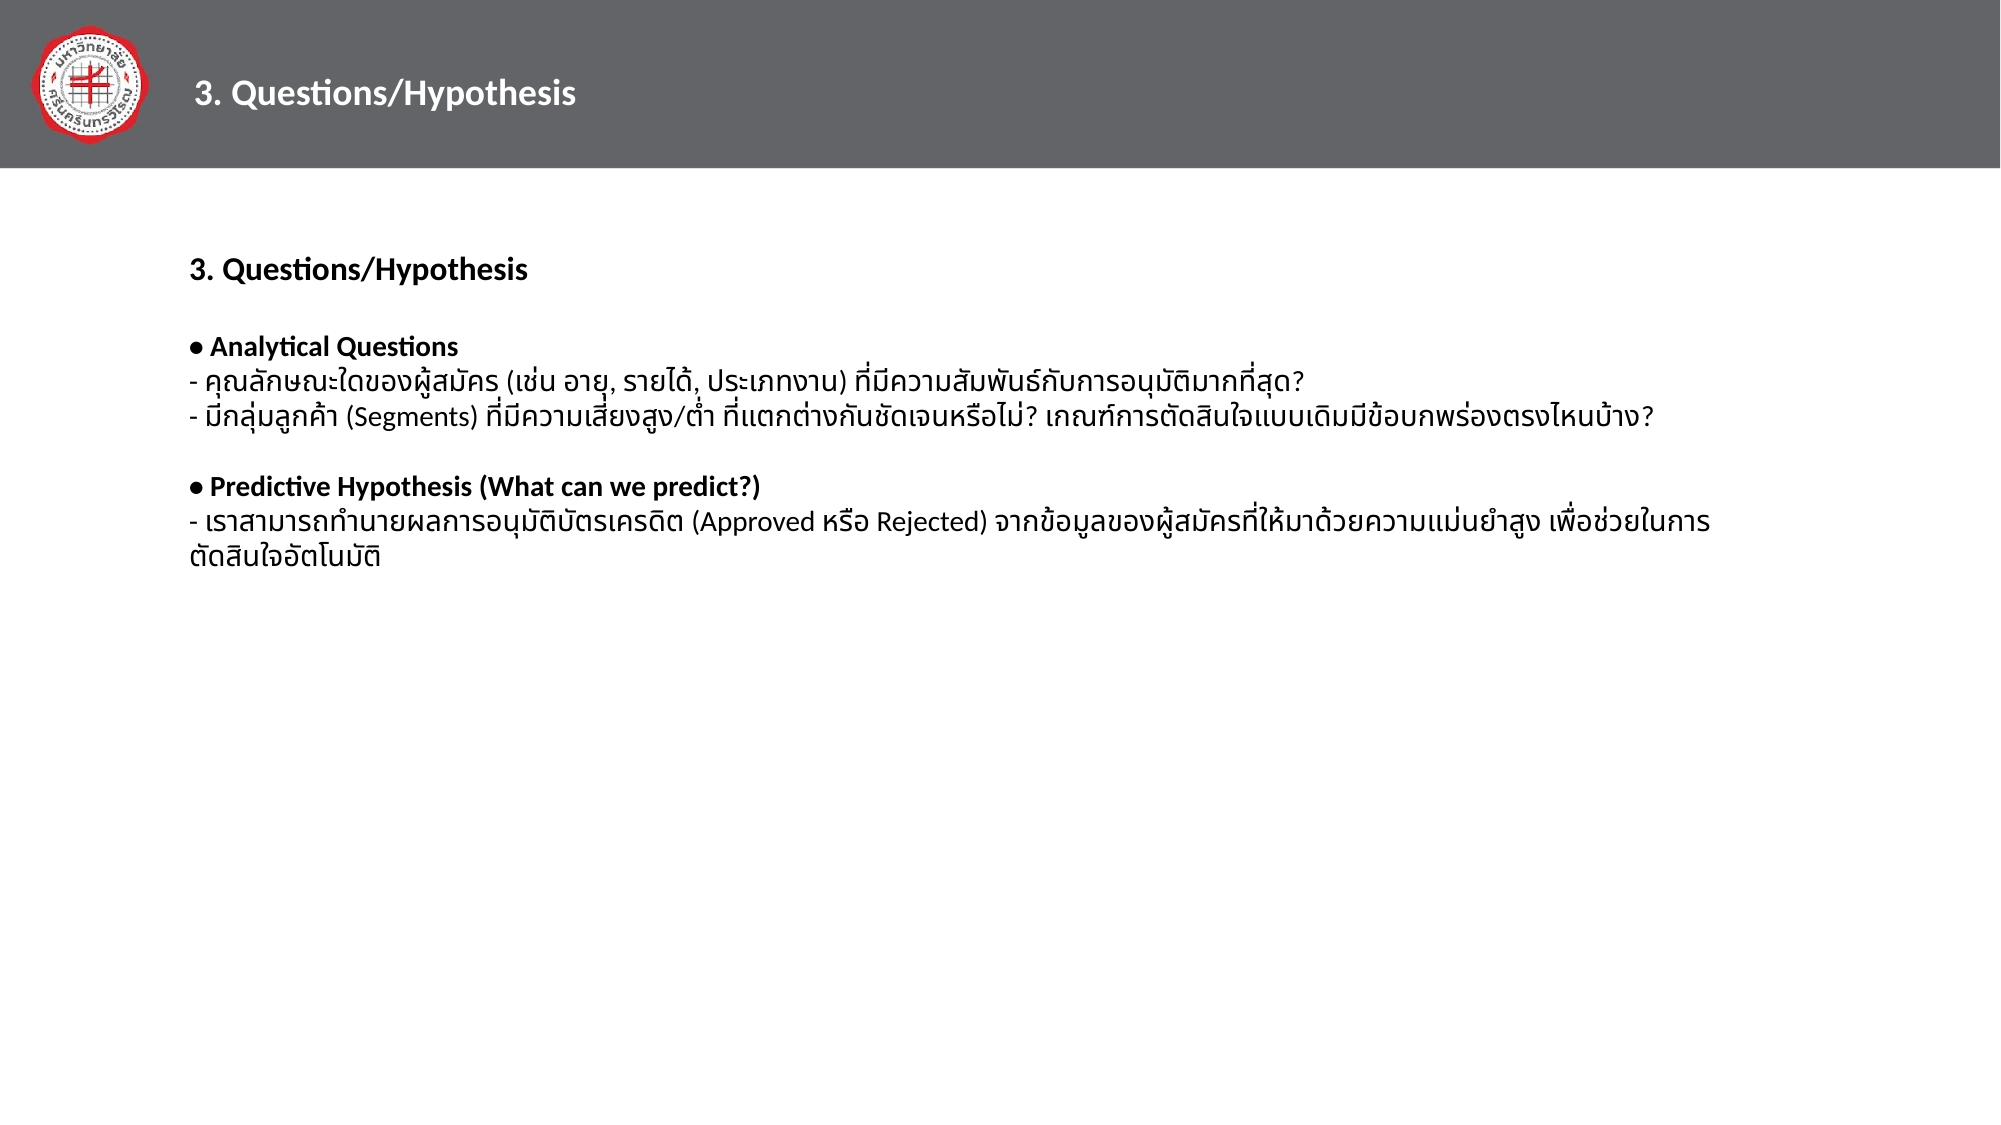

3. Questions/Hypothesis
3. Questions/Hypothesis

• Analytical Questions
- คุณลักษณะใดของผู้สมัคร (เช่น อายุ, รายได้, ประเภทงาน) ที่มีความสัมพันธ์กับการอนุมัติมากที่สุด?
- มีกลุ่มลูกค้า (Segments) ที่มีความเสี่ยงสูง/ต่ำ ที่แตกต่างกันชัดเจนหรือไม่? เกณฑ์การตัดสินใจแบบเดิมมีข้อบกพร่องตรงไหนบ้าง?

• Predictive Hypothesis (What can we predict?)
- เราสามารถทำนายผลการอนุมัติบัตรเครดิต (Approved หรือ Rejected) จากข้อมูลของผู้สมัครที่ให้มาด้วยความแม่นยำสูง เพื่อช่วยในการตัดสินใจอัตโนมัติ